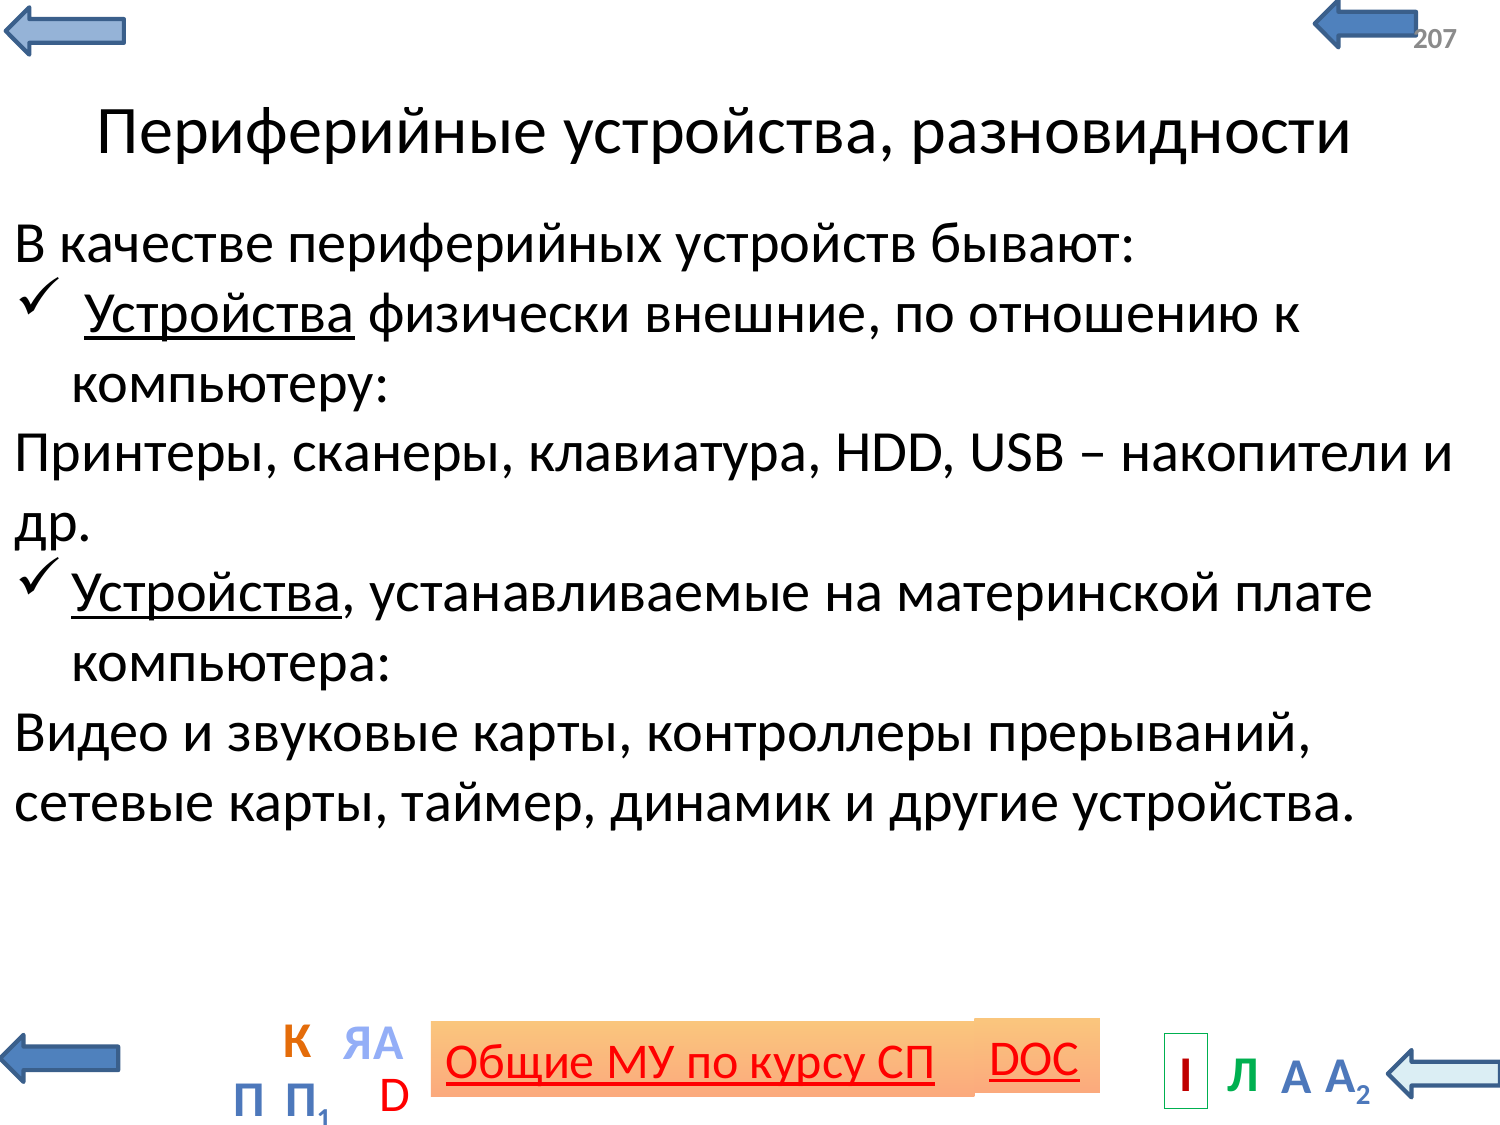

207
# Периферийные устройства, разновидности
В качестве периферийных устройств бывают:
 Устройства физически внешние, по отношению к компьютеру:
Принтеры, сканеры, клавиатура, HDD, USB – накопители и др.
Устройства, устанавливаемые на материнской плате компьютера:
Видео и звуковые карты, контроллеры прерываний, сетевые карты, таймер, динамик и другие устройства.